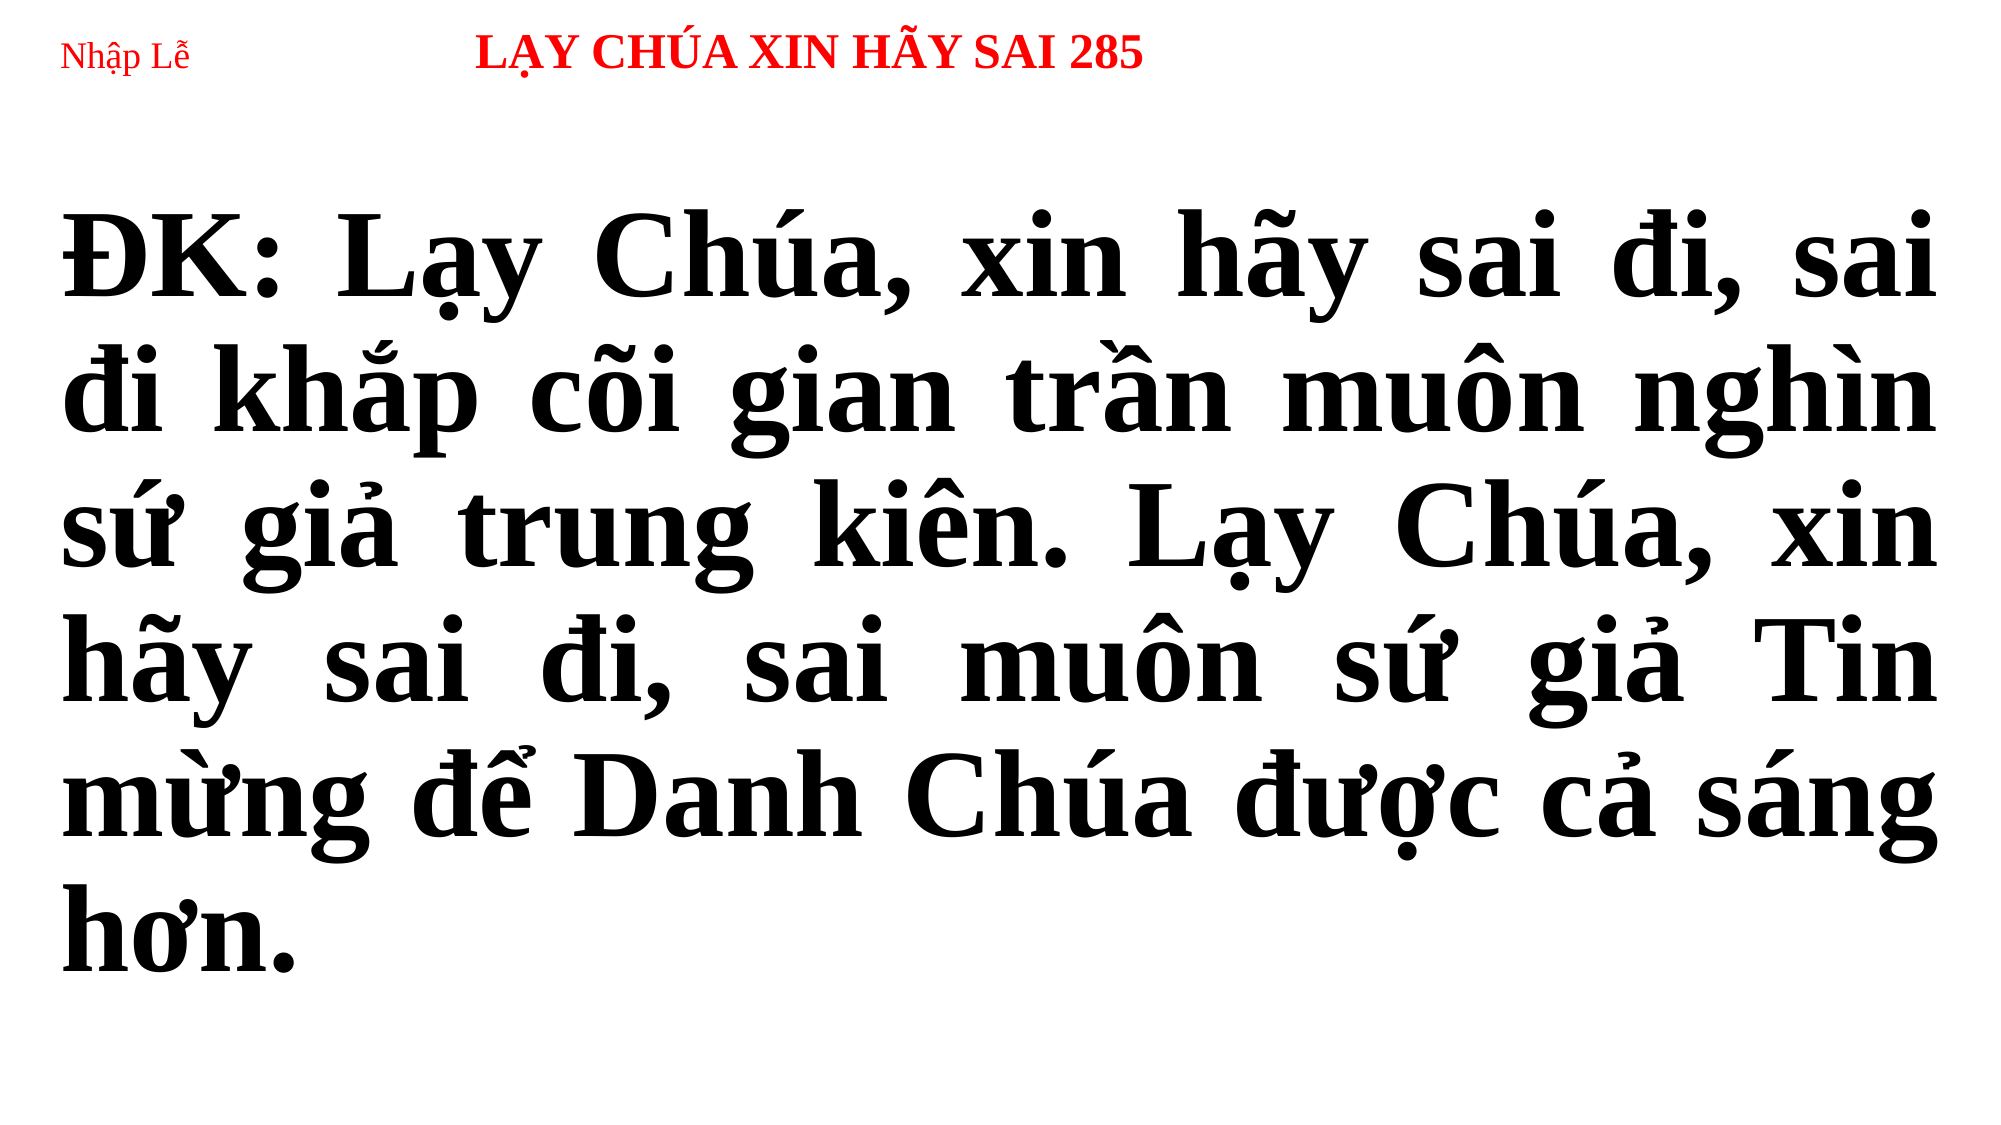

# Nhập Lễ                              LẠY CHÚA XIN HÃY SAI 285
ĐK: Lạy Chúa, xin hãy sai đi, sai đi khắp cõi gian trần muôn nghìn sứ giả trung kiên. Lạy Chúa, xin hãy sai đi, sai muôn sứ giả Tin mừng để Danh Chúa được cả sáng hơn.